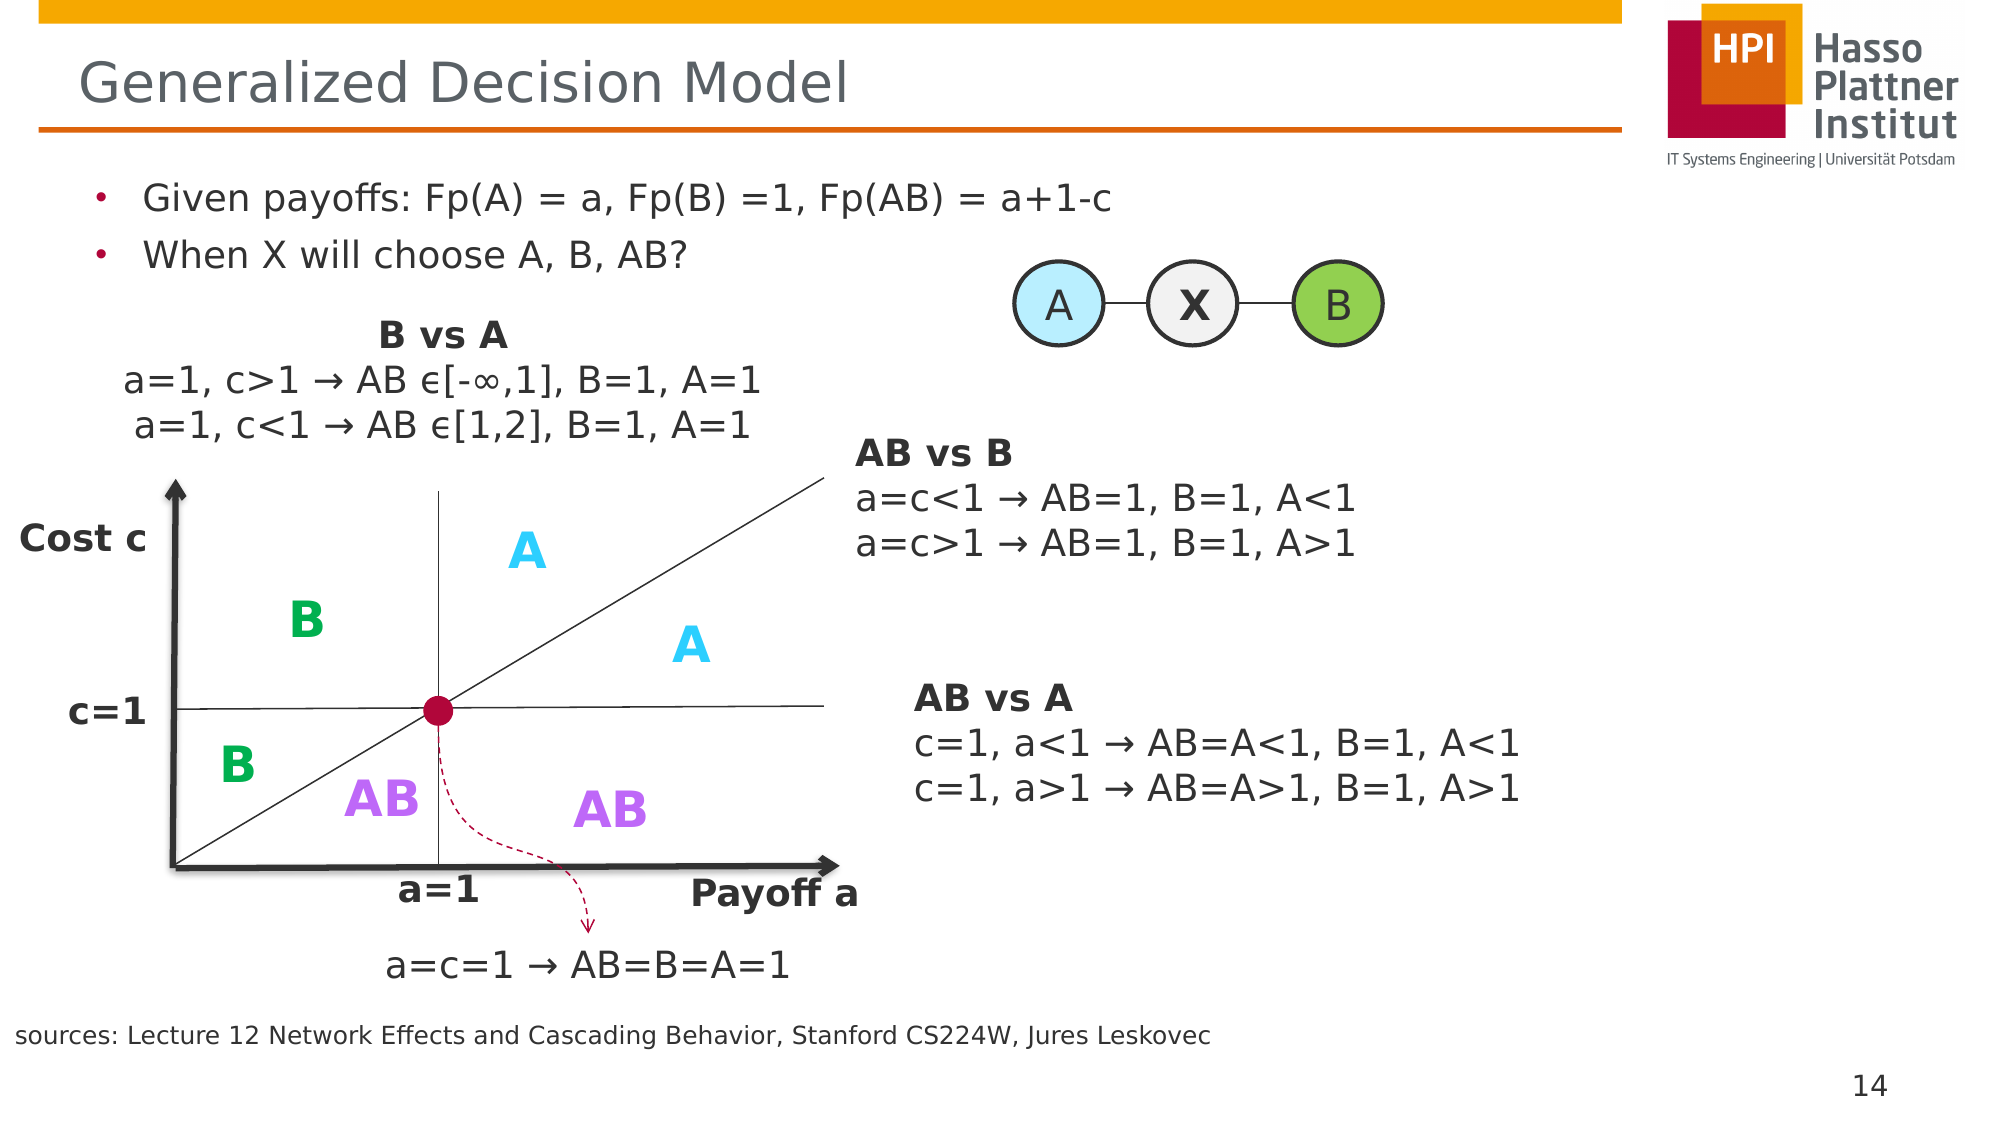

# Generalized Decision Model
Given payoffs: Fp(A) = a, Fp(B) =1, Fp(AB) = a+1-c
When X will choose A, B, AB?
A
X
B
B vs A
a=1, c>1 → AB ϵ[-∞,1], B=1, A=1
a=1, c<1 → AB ϵ[1,2], B=1, A=1
AB vs B
a=c<1 → AB=1, B=1, A<1
a=c>1 → AB=1, B=1, A>1
Cost c
A
B
A
AB vs A
c=1, a<1 → AB=A<1, B=1, A<1
c=1, a>1 → AB=A>1, B=1, A>1
c=1

B
AB
AB
a=1
Payoff a
a=c=1 → AB=B=A=1
sources: Lecture 12 Network Effects and Cascading Behavior, Stanford CS224W, Jures Leskovec

14